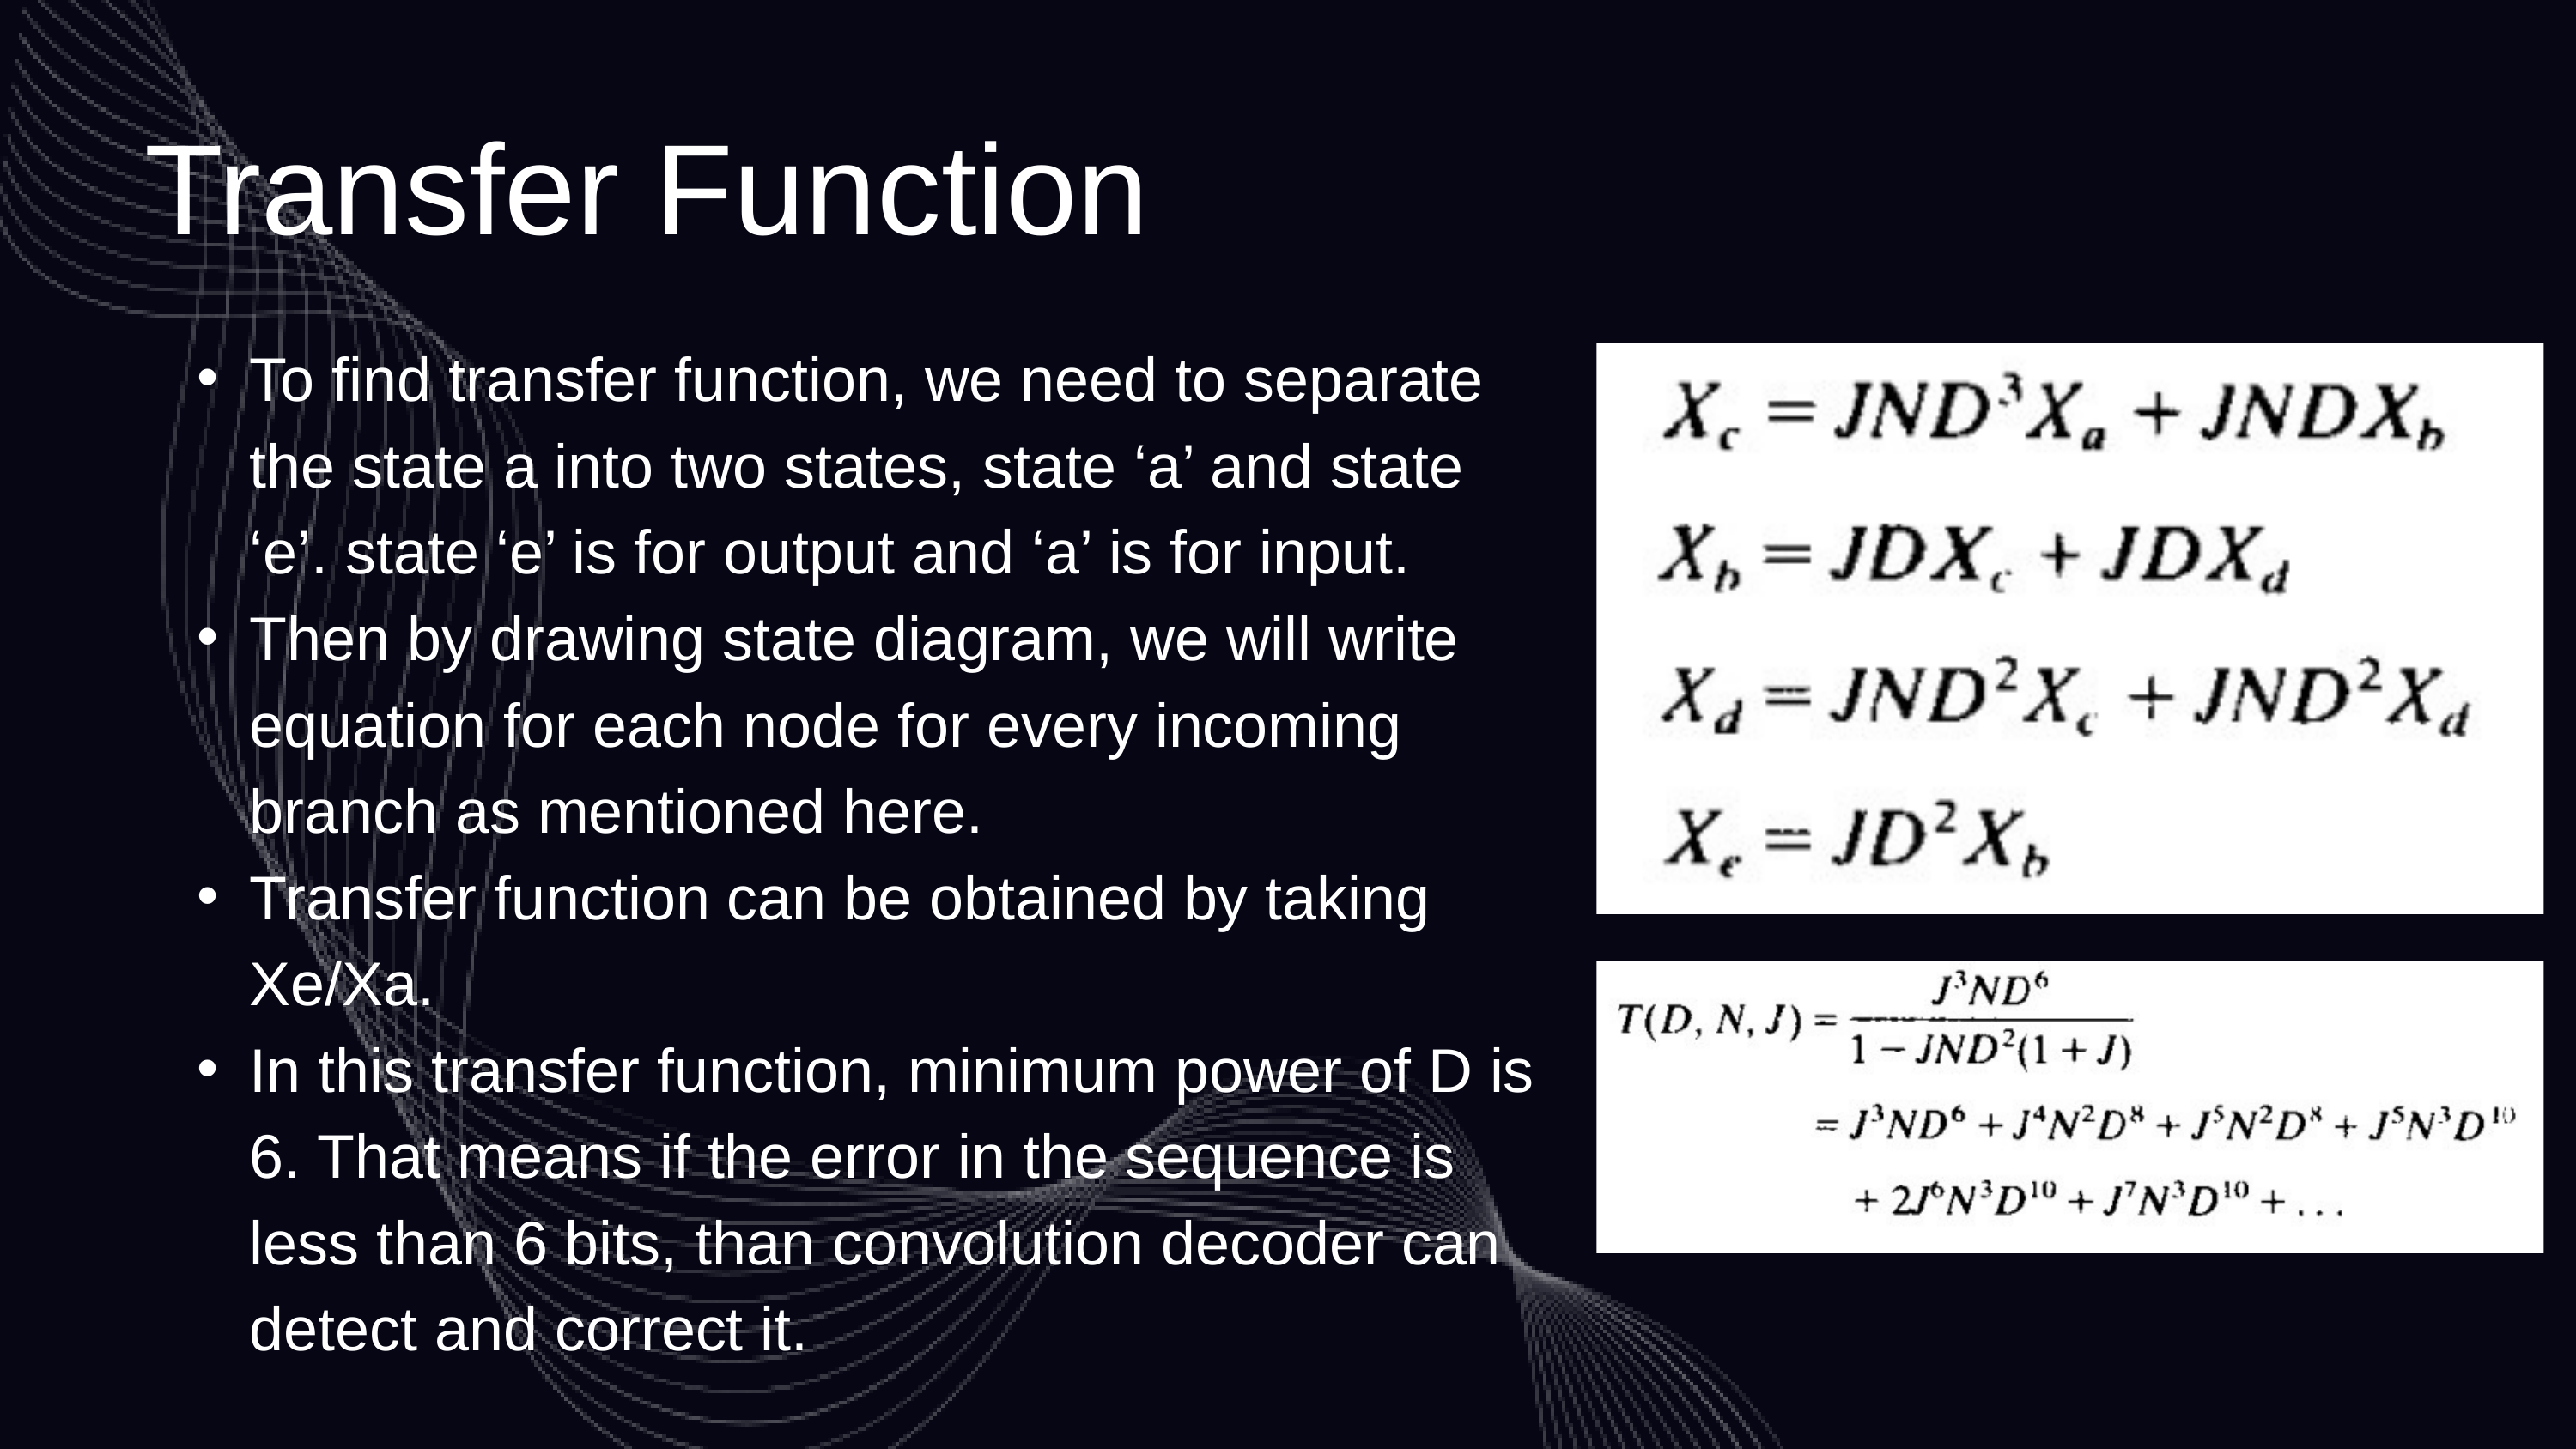

Transfer Function
To find transfer function, we need to separate the state a into two states, state ‘a’ and state ‘e’. state ‘e’ is for output and ‘a’ is for input.
Then by drawing state diagram, we will write equation for each node for every incoming branch as mentioned here.
Transfer function can be obtained by taking Xe/Xa.
In this transfer function, minimum power of D is 6. That means if the error in the sequence is less than 6 bits, than convolution decoder can detect and correct it.